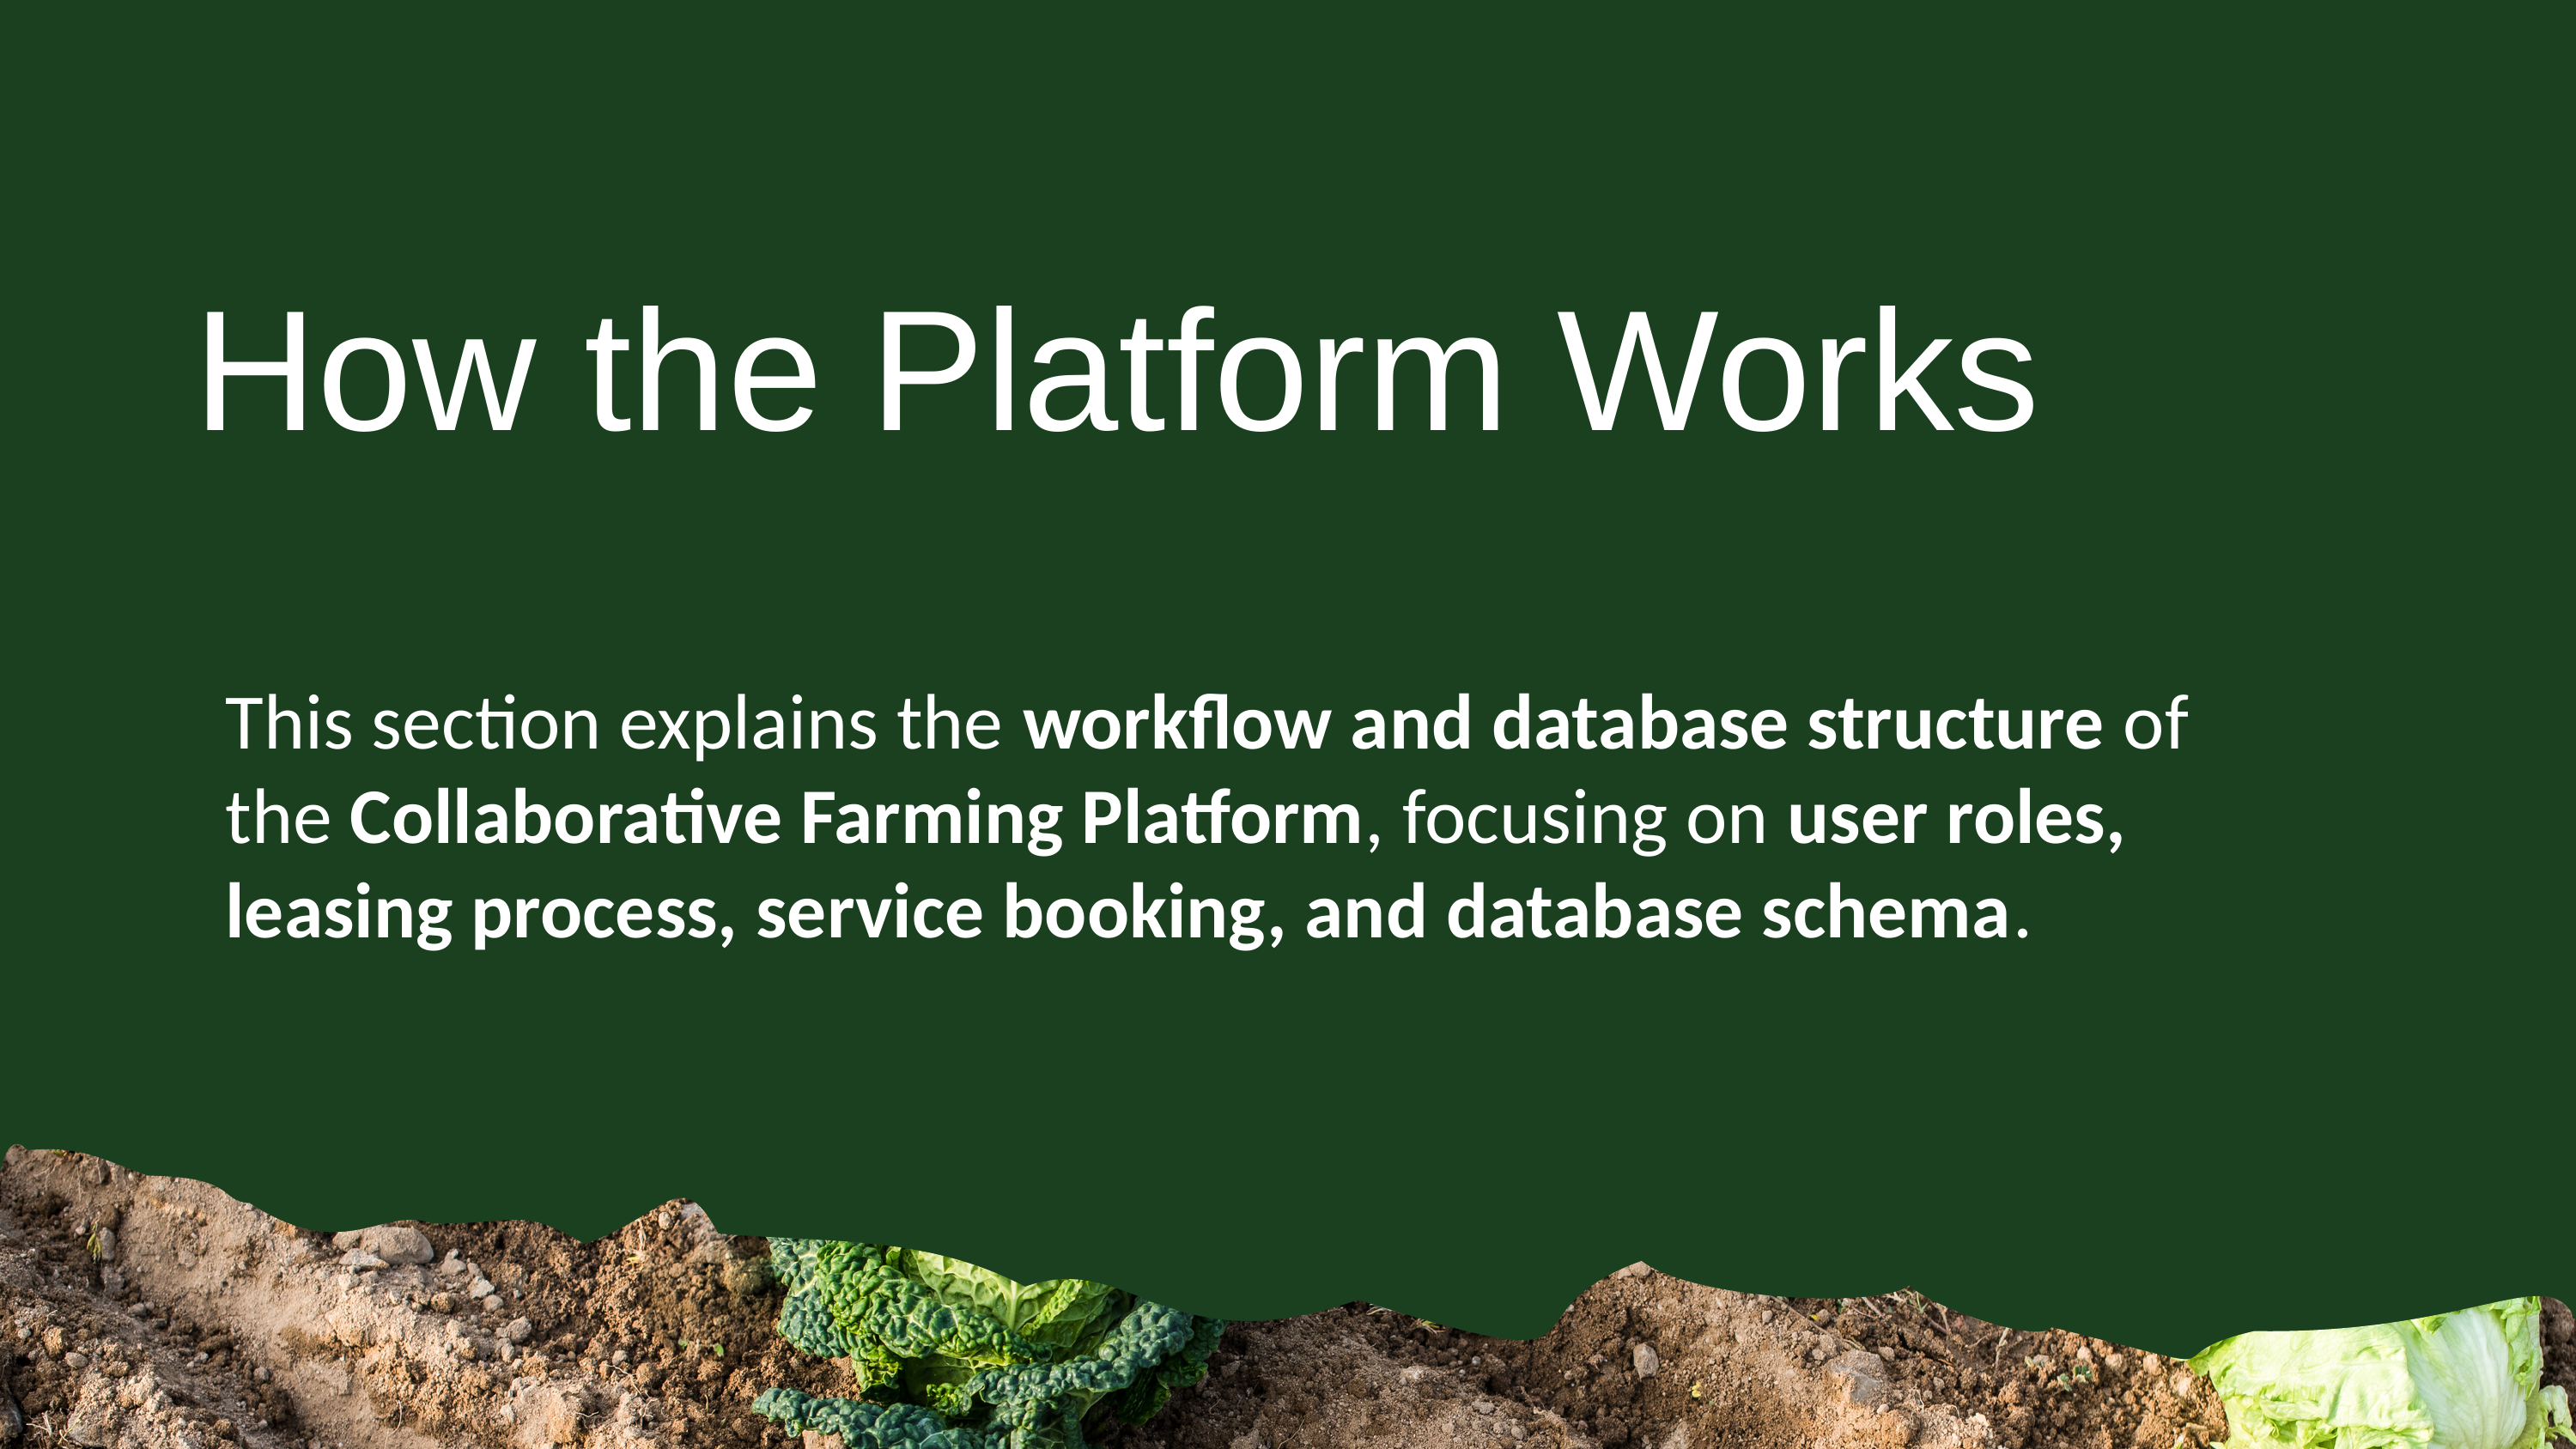

How the Platform Works
This section explains the workflow and database structure of the Collaborative Farming Platform, focusing on user roles, leasing process, service booking, and database schema.